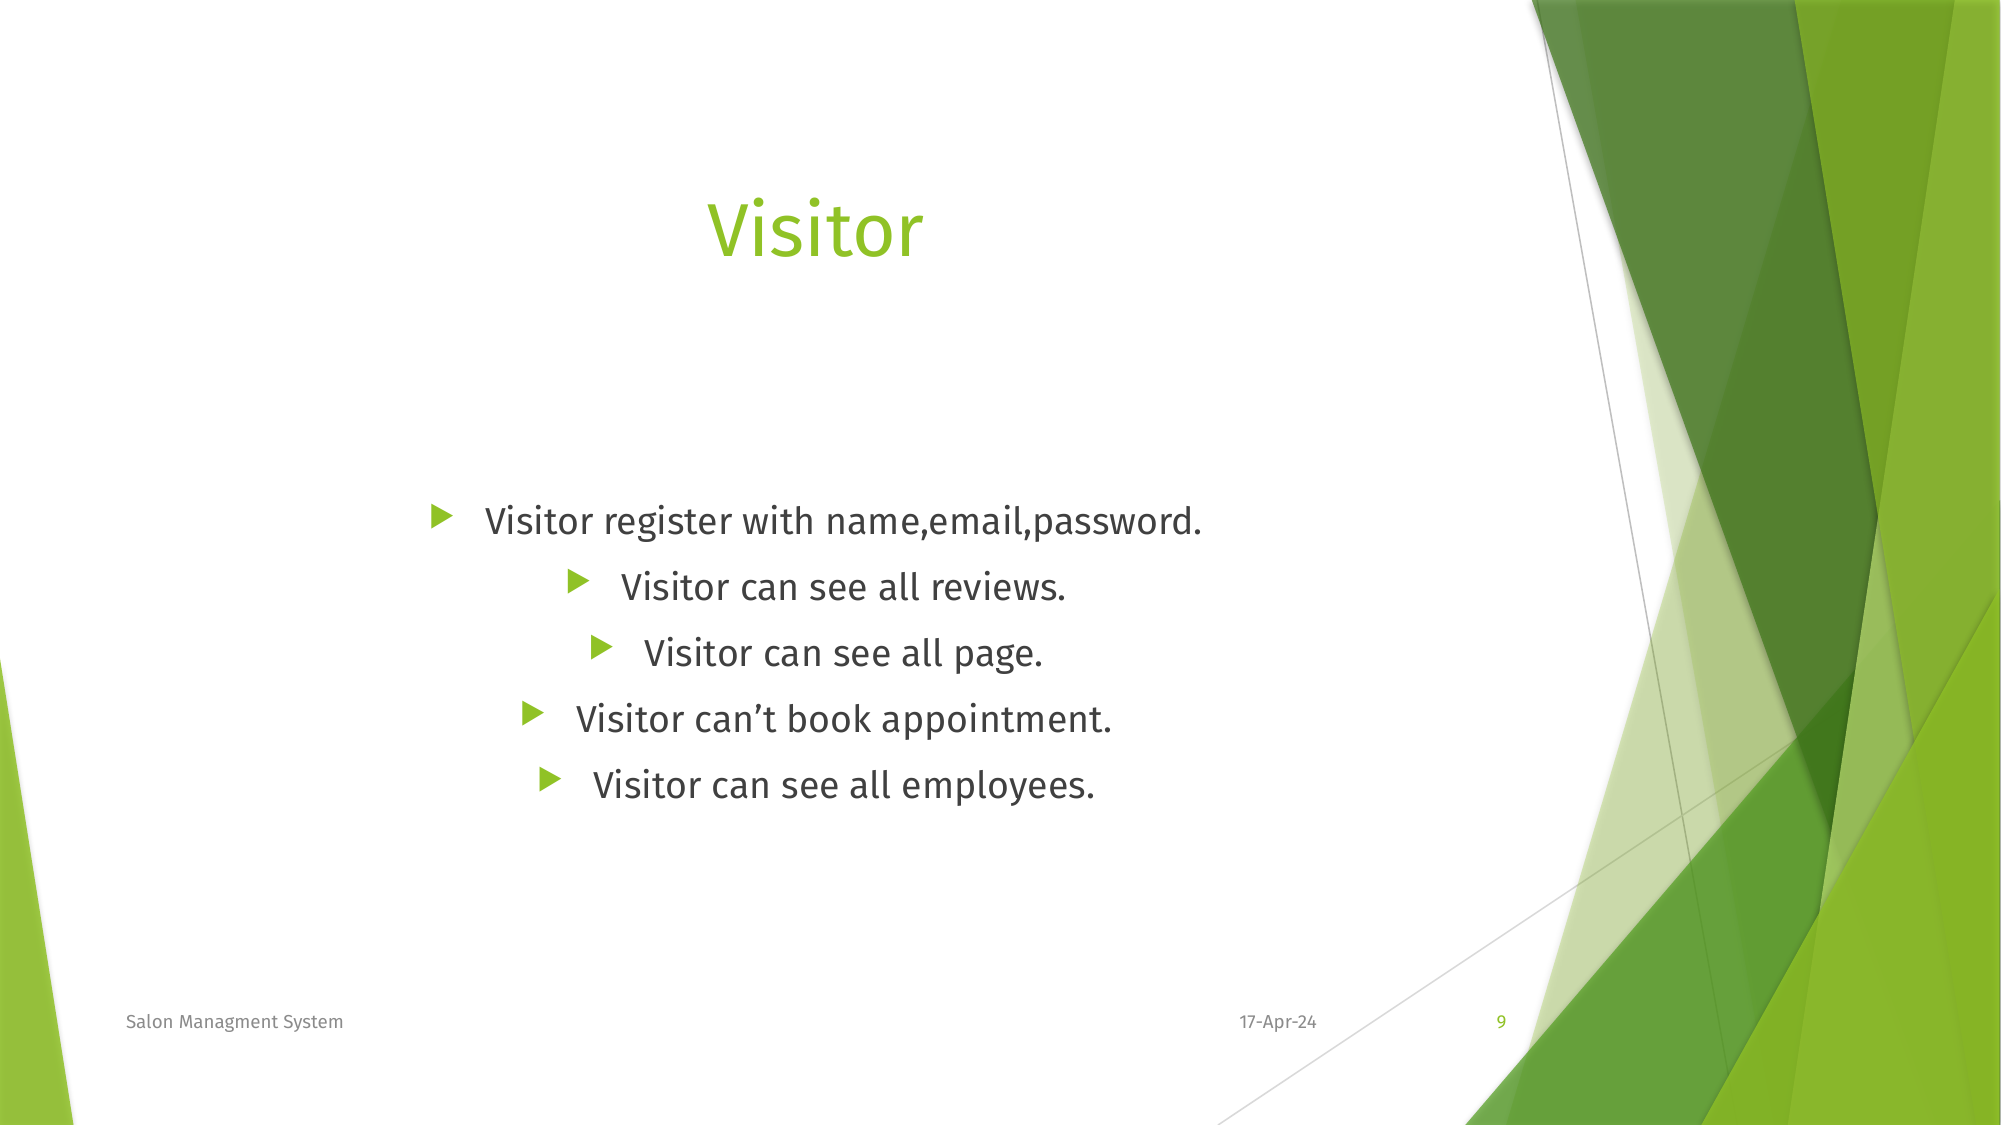

# Visitor
Visitor register with name,email,password.
Visitor can see all reviews.
Visitor can see all page.
Visitor can’t book appointment.
Visitor can see all employees.
Salon Managment System
17-Apr-24
9